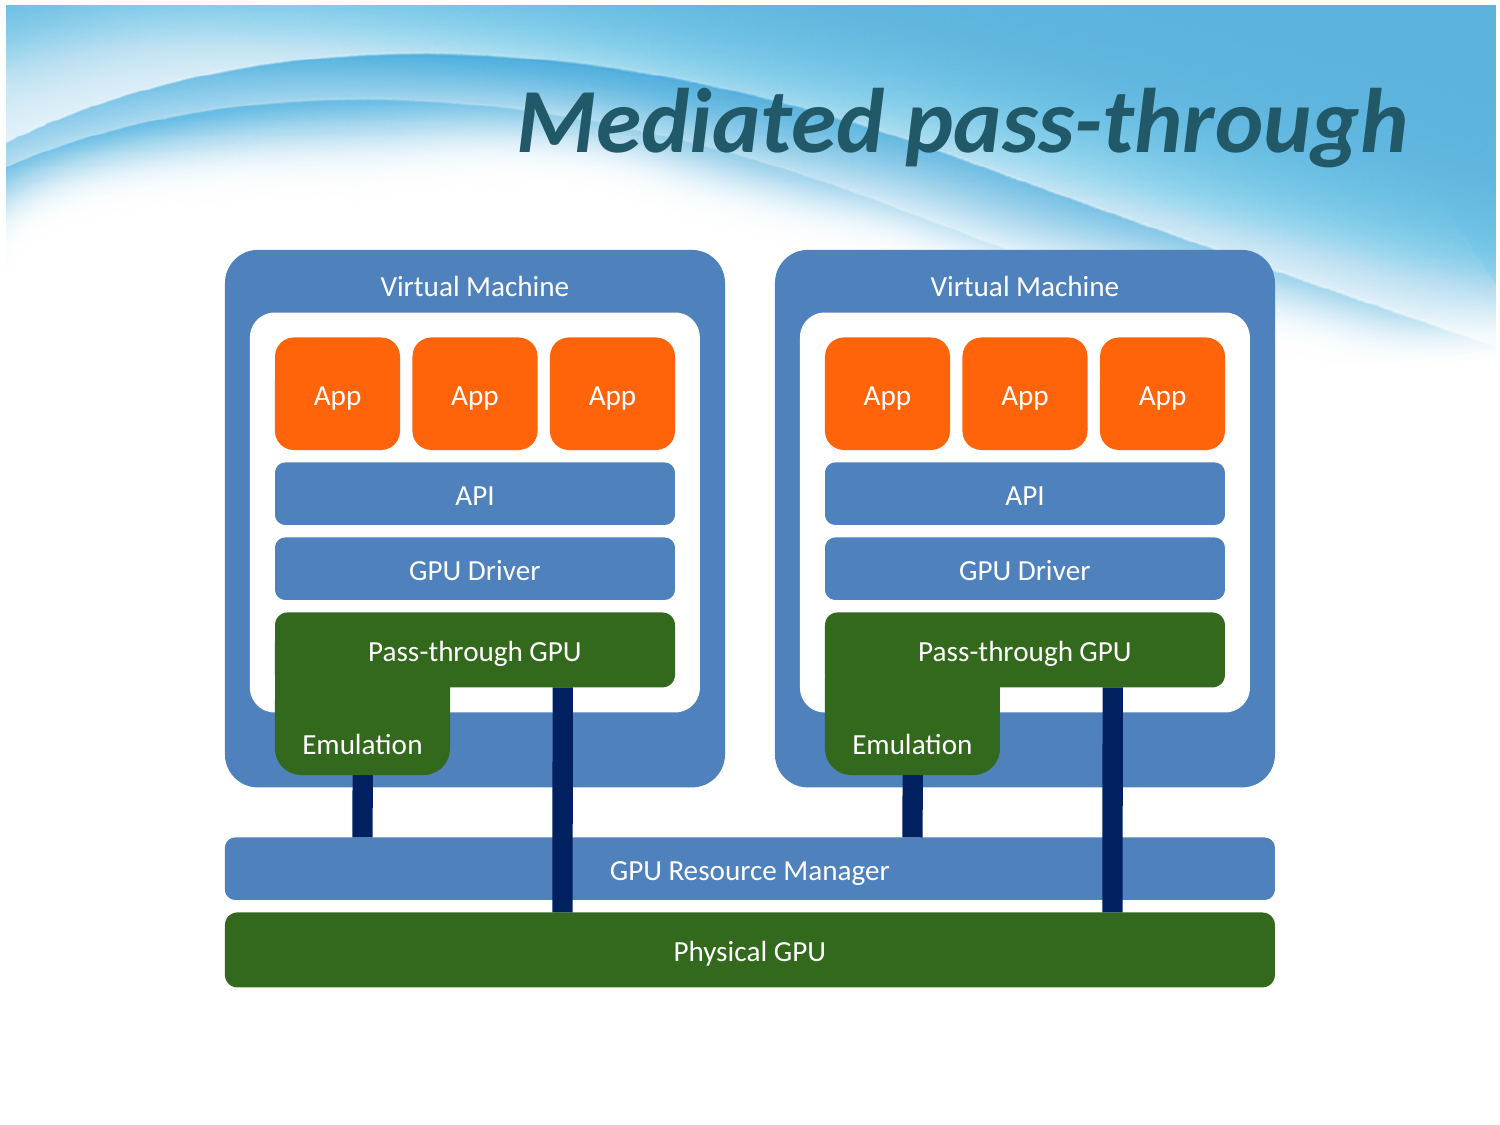

# Mediated pass-through
Virtual Machine
Virtual Machine
OpenGL / Direct3D / Compute
OpenGL / Direct3D / Compute
App
App
App
App
App
App
API
API
GPU Driver
GPU Driver
Pass-through GPU
Pass-through GPU
Emulation
Emulation
GPU Resource Manager
Physical GPU